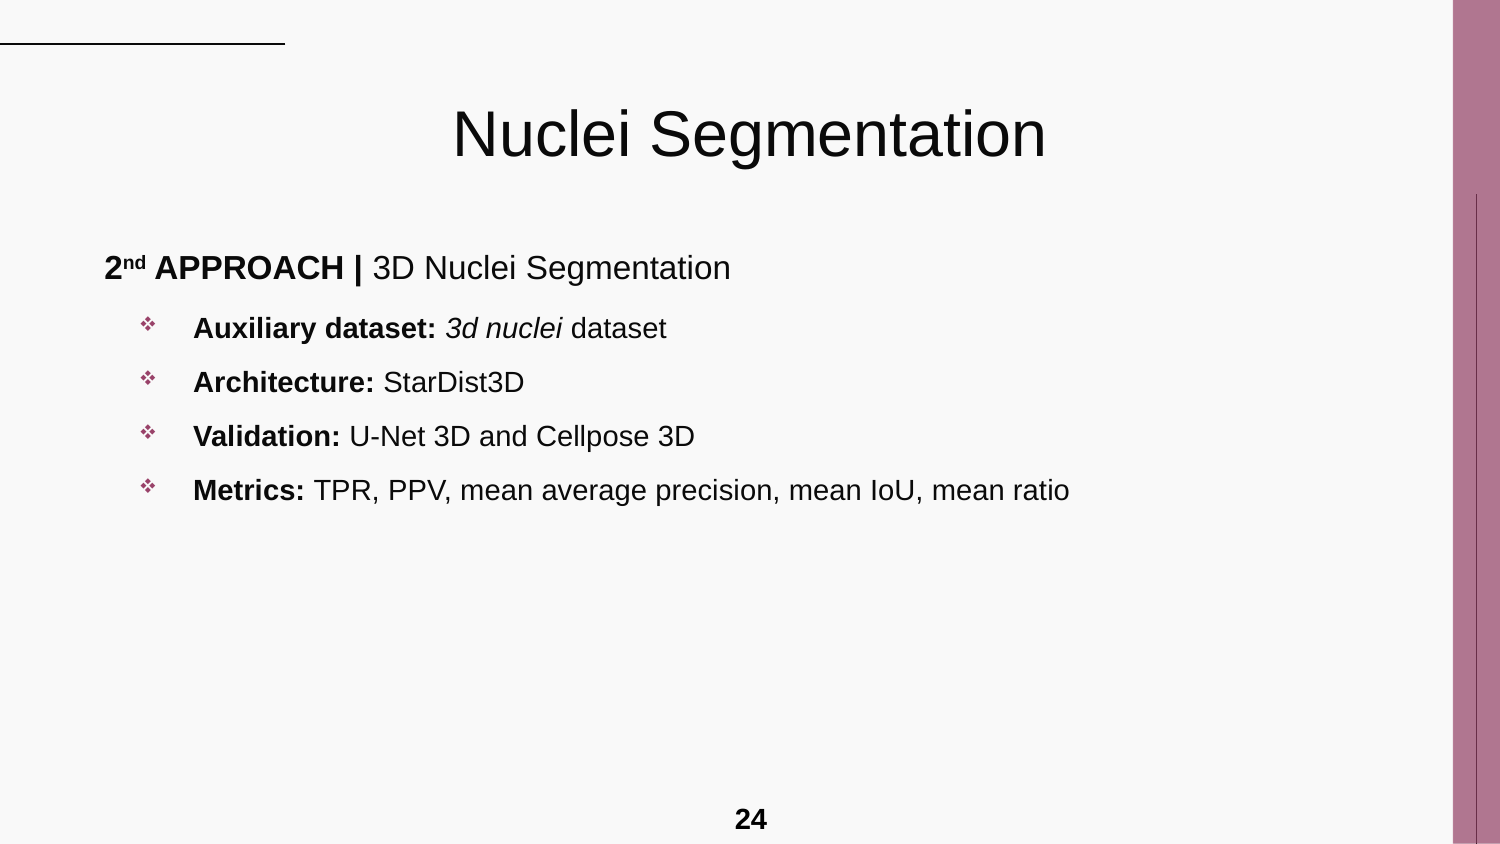

# Nuclei Segmentation
2nd APPROACH | 3D Nuclei Segmentation
Auxiliary dataset: 3d nuclei dataset
Architecture: StarDist3D
Validation: U-Net 3D and Cellpose 3D
Metrics: TPR, PPV, mean average precision, mean IoU, mean ratio

24